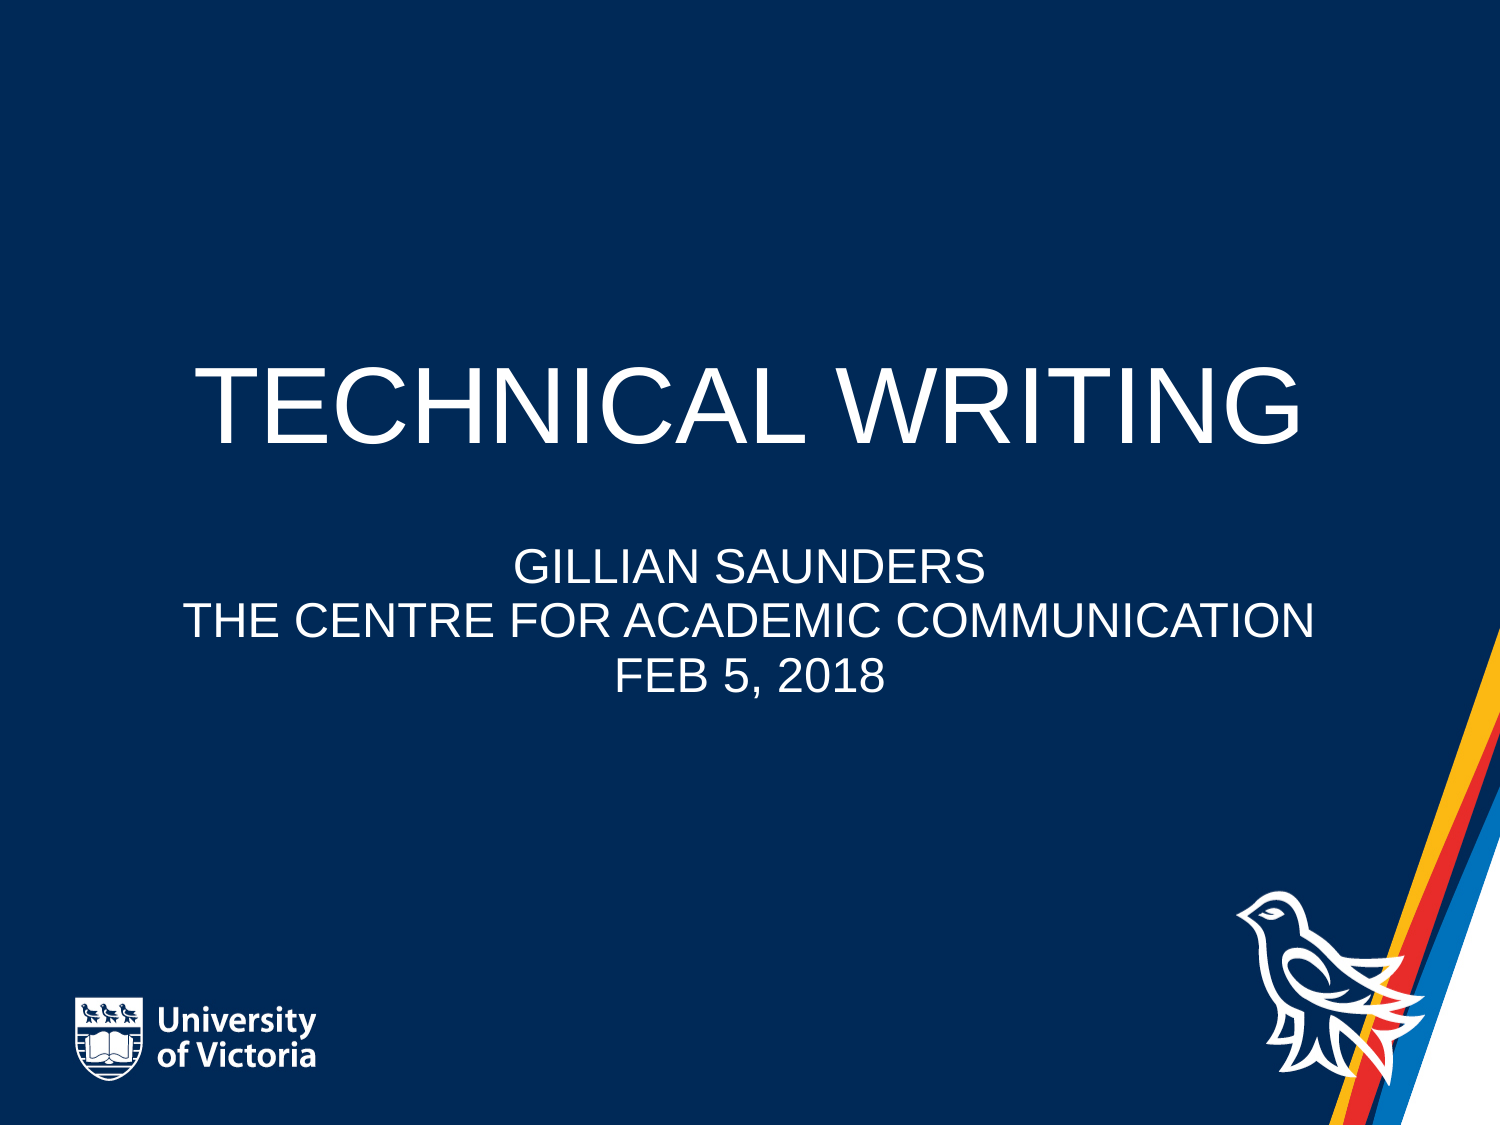

# Technical Writing Gillian saunders The Centre for Academic Communication Feb 5, 2018